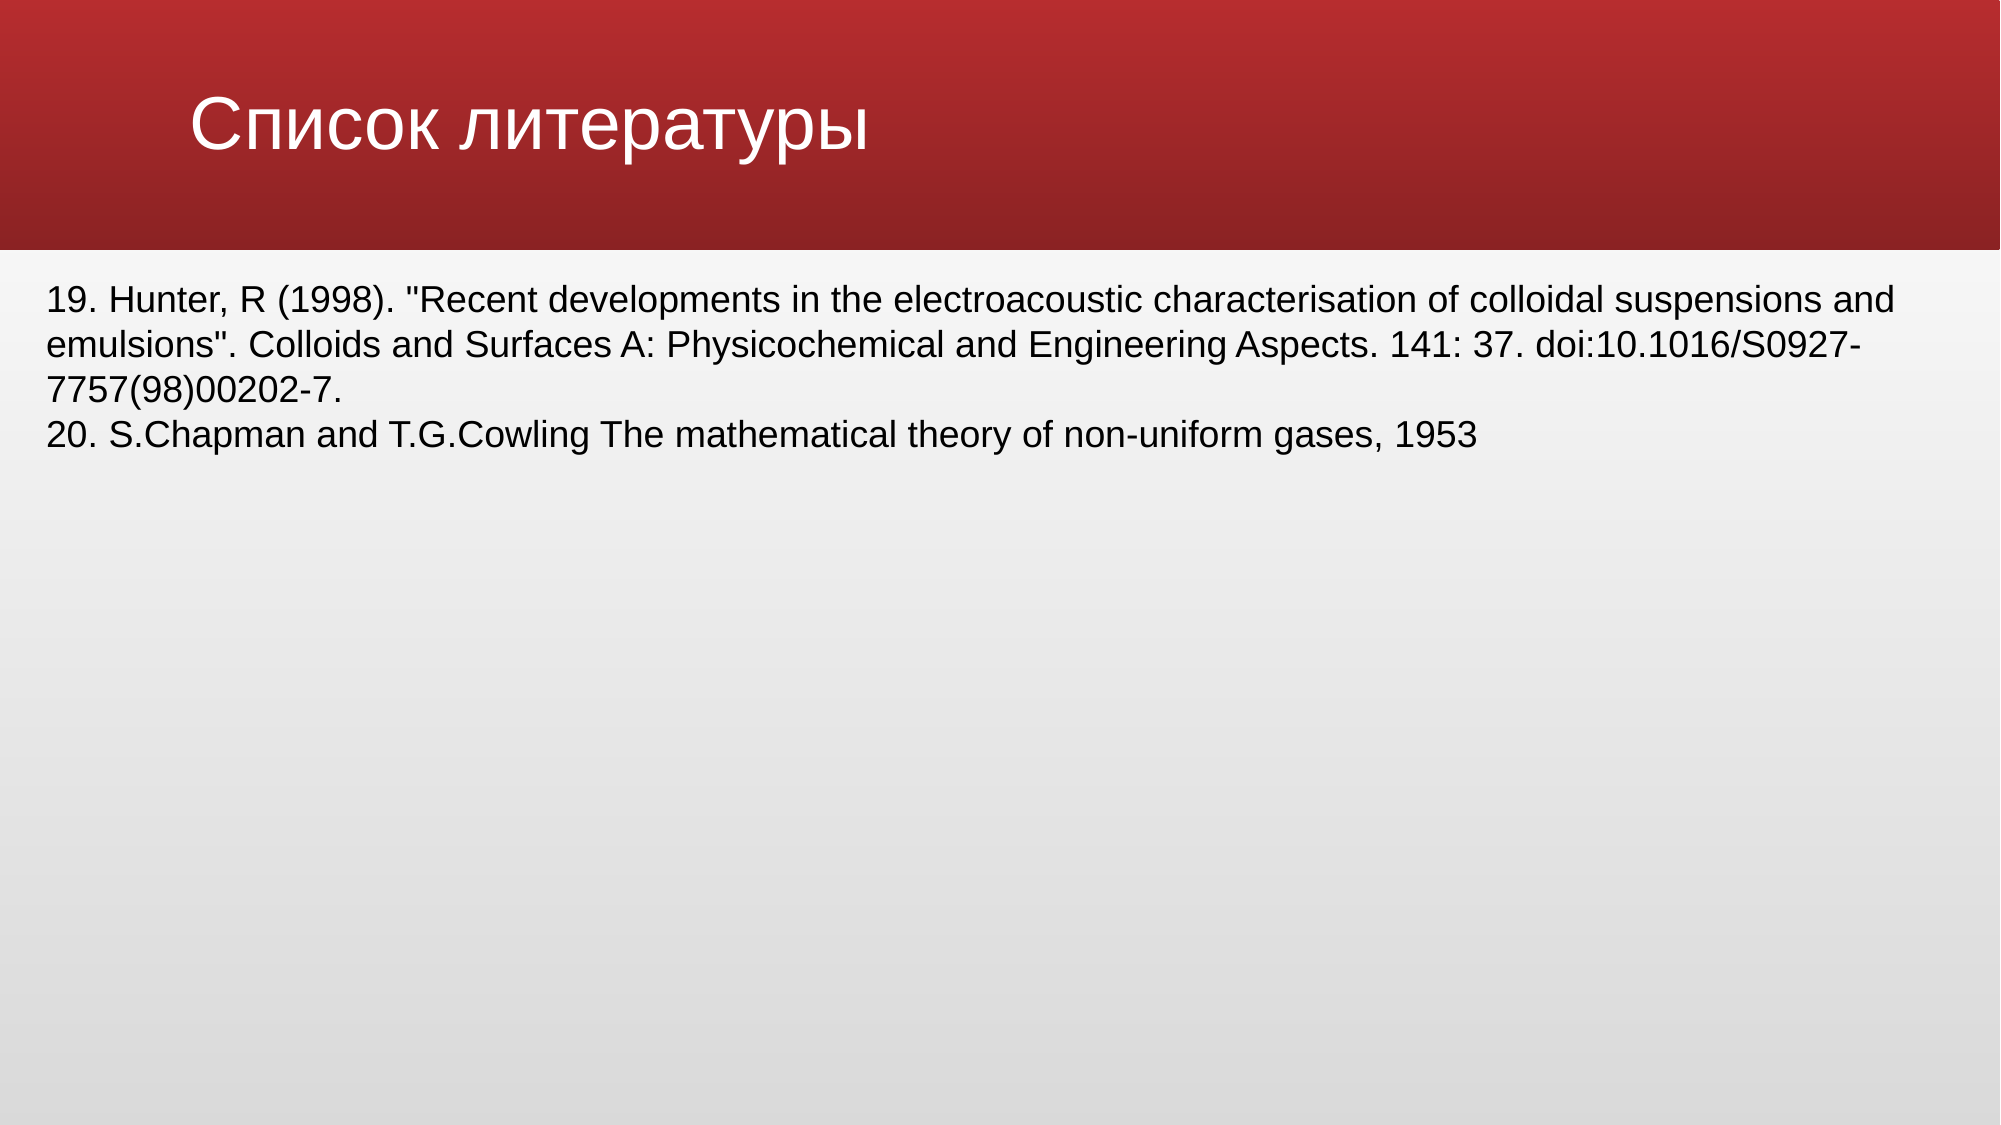

# Список литературы
19. Hunter, R (1998). "Recent developments in the electroacoustic characterisation of colloidal suspensions and emulsions". Colloids and Surfaces A: Physicochemical and Engineering Aspects. 141: 37. doi:10.1016/S0927-7757(98)00202-7.
20. S.Chapman and T.G.Cowling The mathematical theory of non-uniform gases, 1953